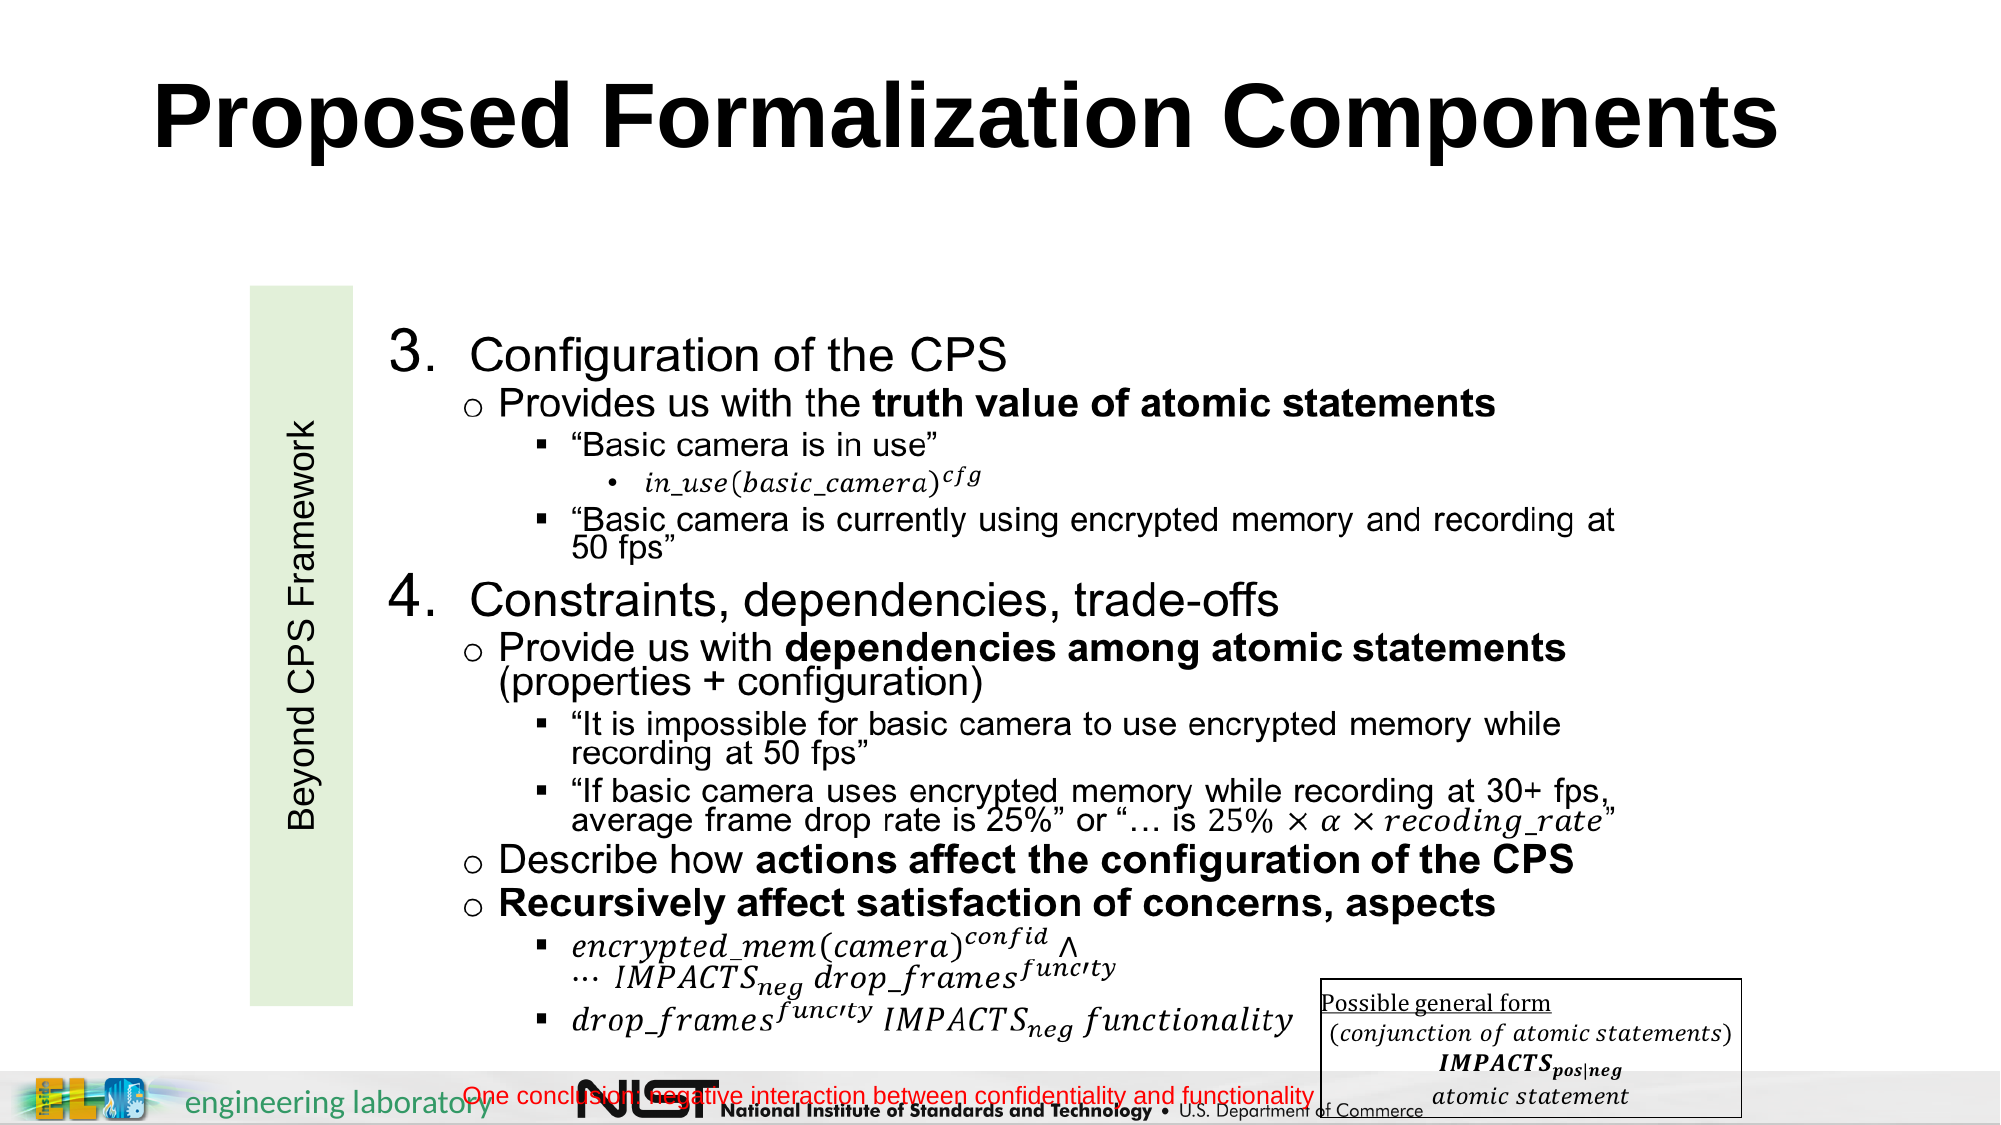

# Proposed Formalization Components

Beyond CPS Framework

One conclusion: negative interaction between confidentiality and functionality